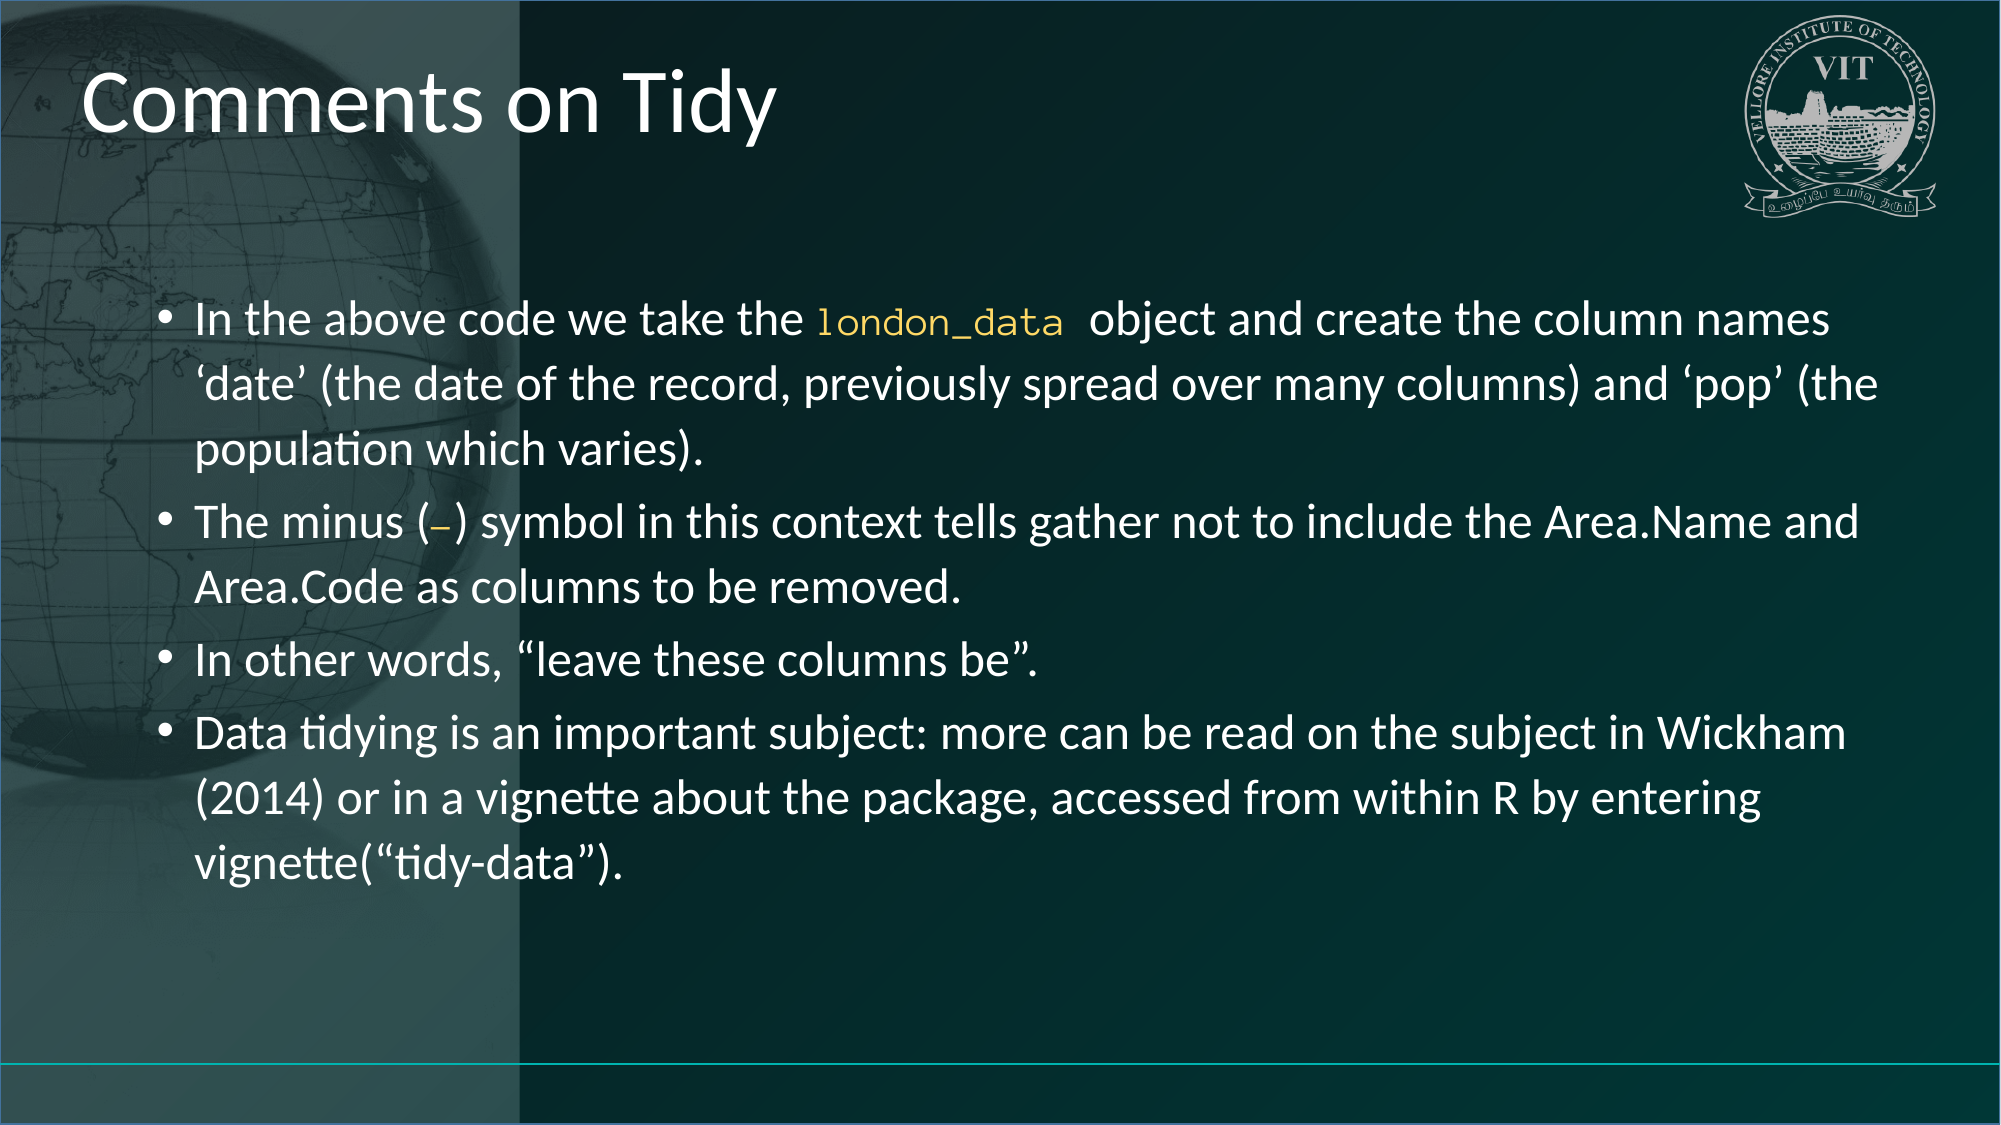

# Comments on Tidy
In the above code we take the london_data object and create the column names ‘date’ (the date of the record, previously spread over many columns) and ‘pop’ (the population which varies).
The minus (-) symbol in this context tells gather not to include the Area.Name and Area.Code as columns to be removed.
In other words, “leave these columns be”.
Data tidying is an important subject: more can be read on the subject in Wickham (2014) or in a vignette about the package, accessed from within R by entering vignette(“tidy-data”).